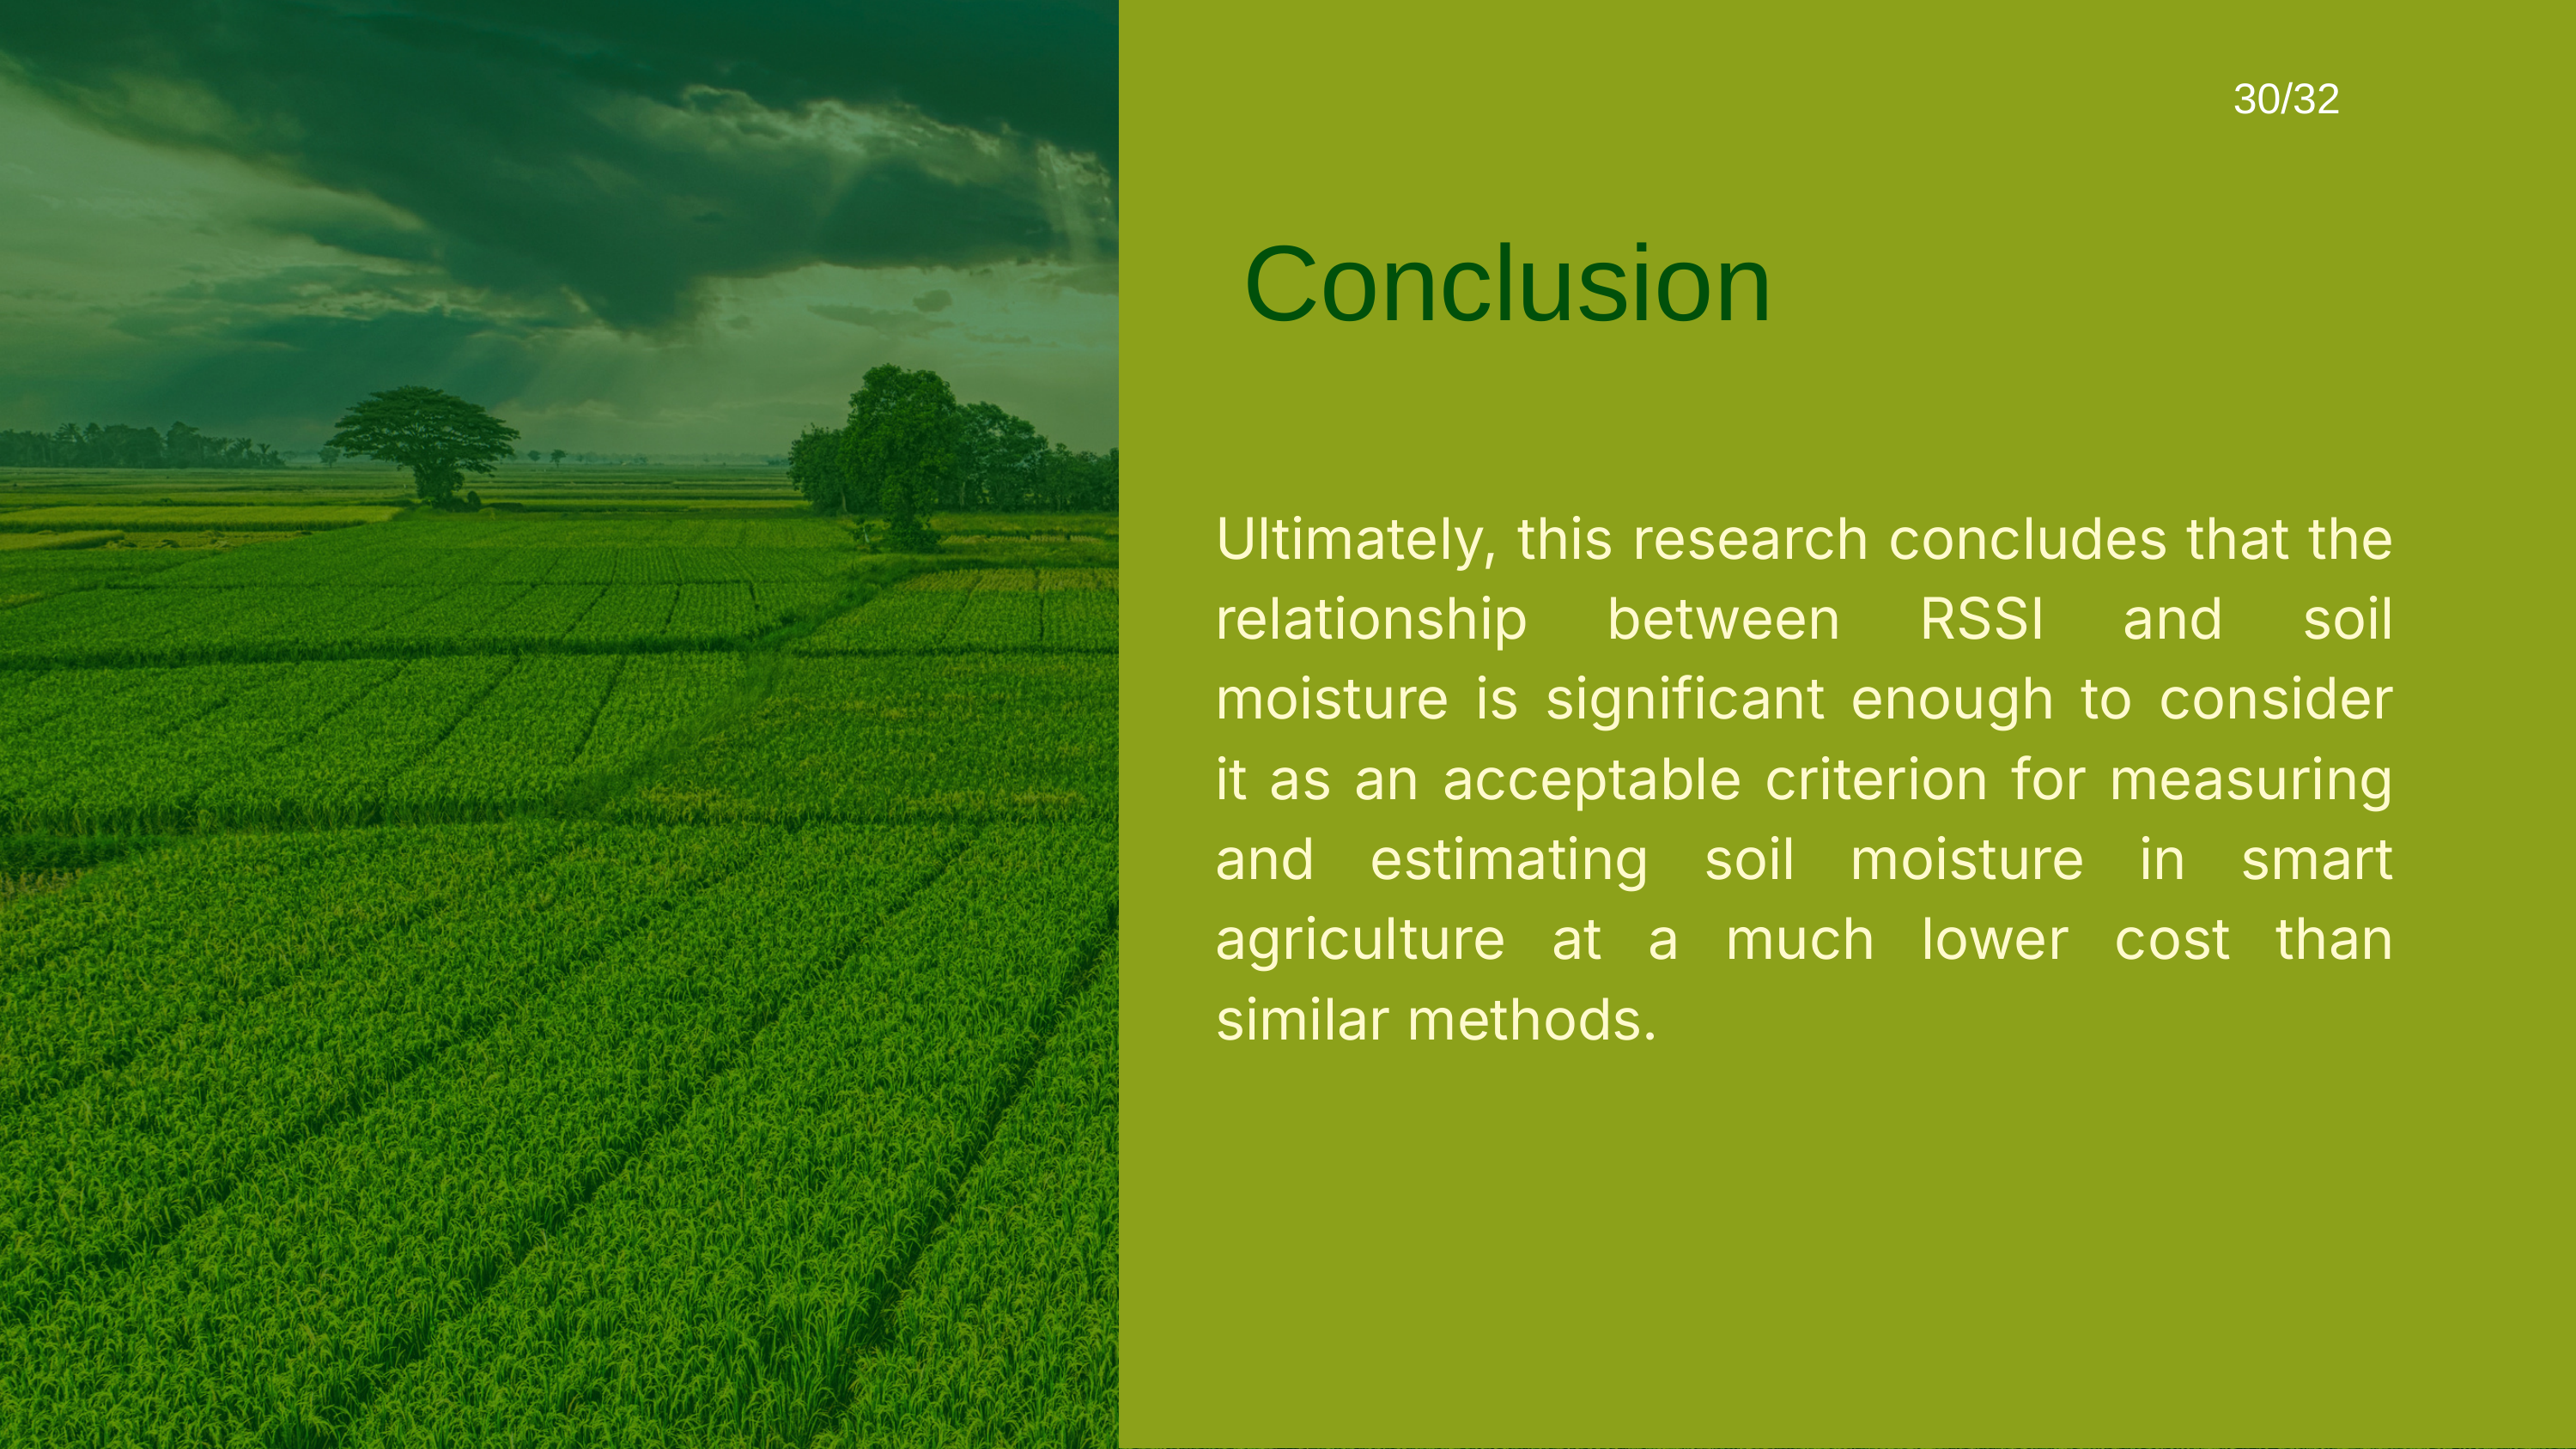

30/32
Conclusion
Ultimately, this research concludes that the relationship between RSSI and soil moisture is significant enough to consider it as an acceptable criterion for measuring and estimating soil moisture in smart agriculture at a much lower cost than similar methods.